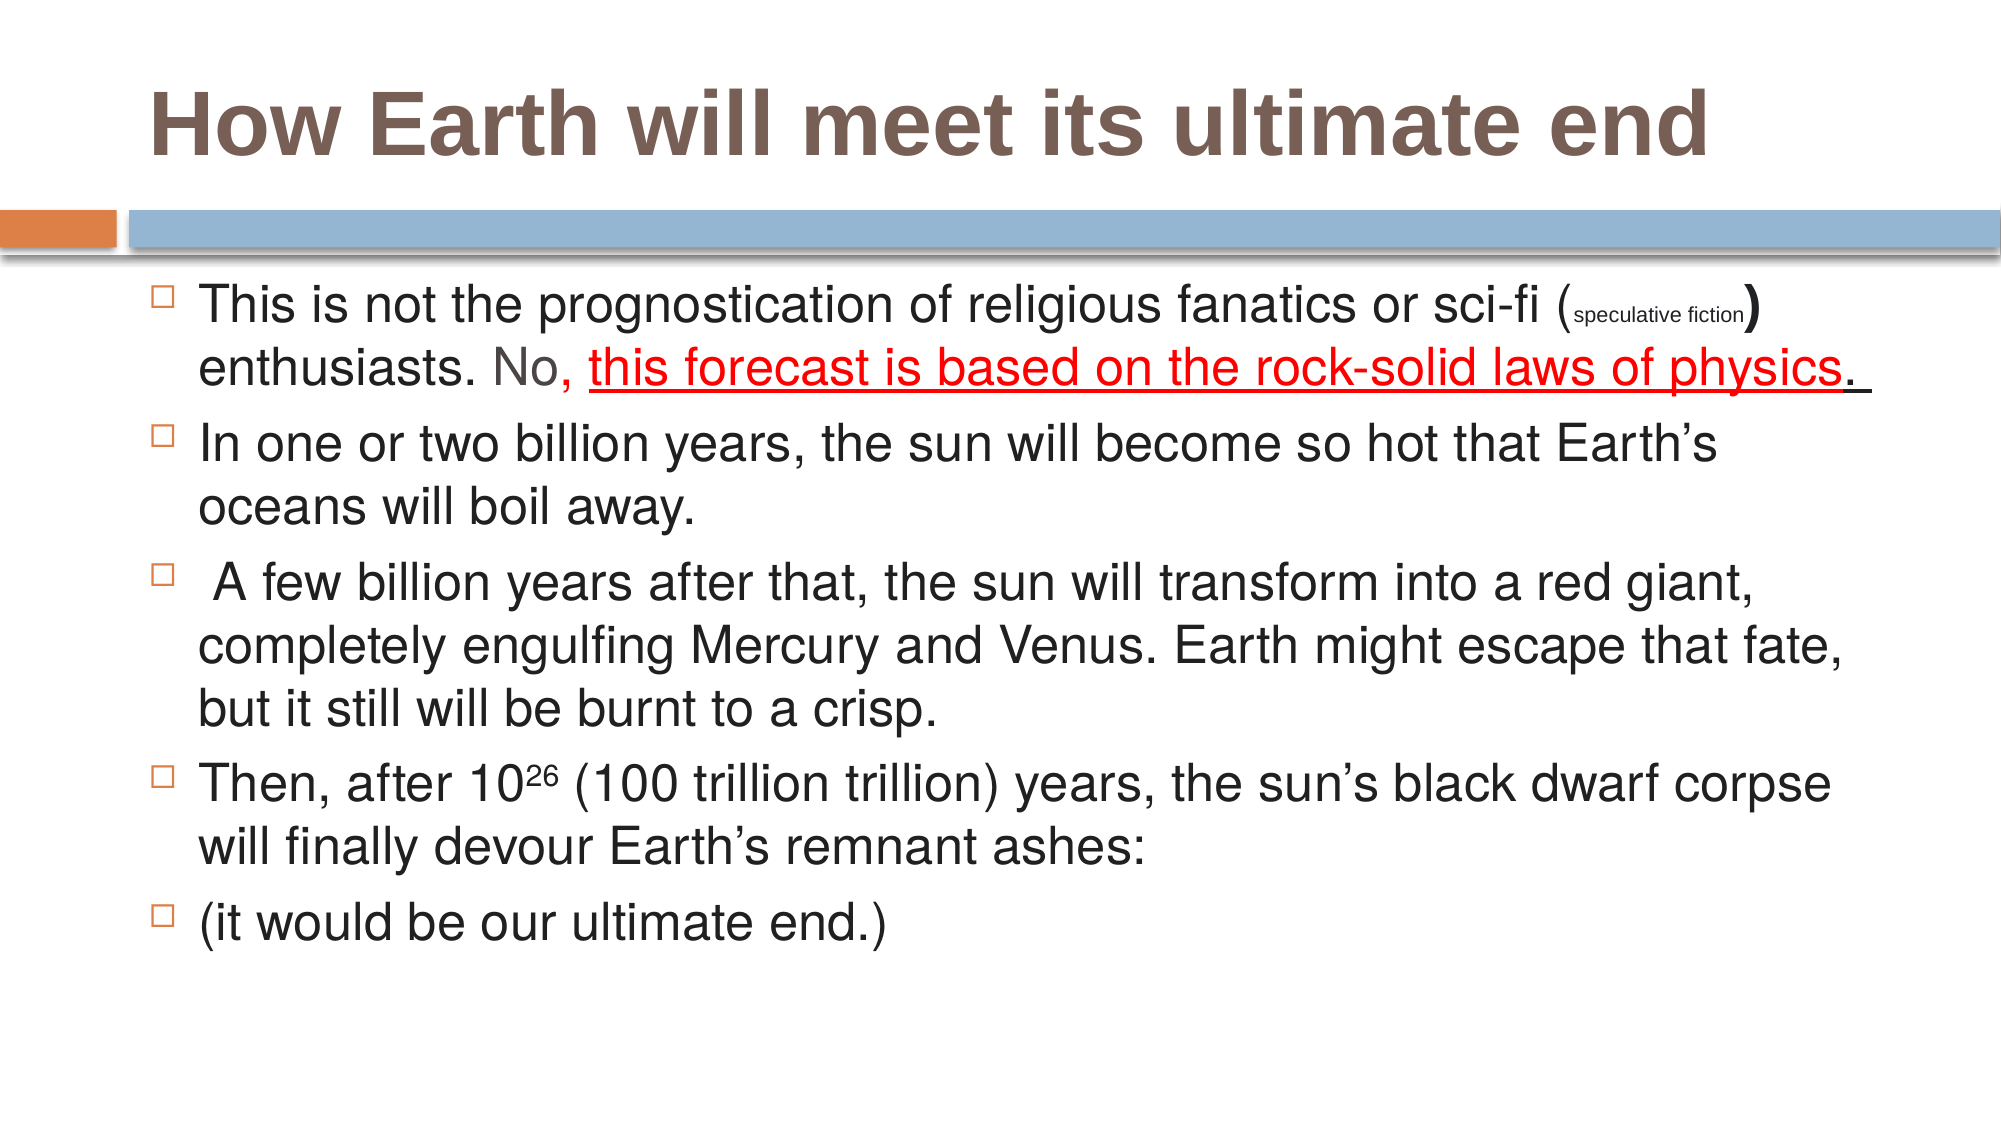

# How Earth will meet its ultimate end
This is not the prognostication of religious fanatics or sci-fi (speculative fiction) enthusiasts. No, this forecast is based on the rock-solid laws of physics.
In one or two billion years, the sun will become so hot that Earth’s oceans will boil away.
 A few billion years after that, the sun will transform into a red giant, completely engulfing Mercury and Venus. Earth might escape that fate, but it still will be burnt to a crisp.
Then, after 1026 (100 trillion trillion) years, the sun’s black dwarf corpse will finally devour Earth’s remnant ashes:
(it would be our ultimate end.)